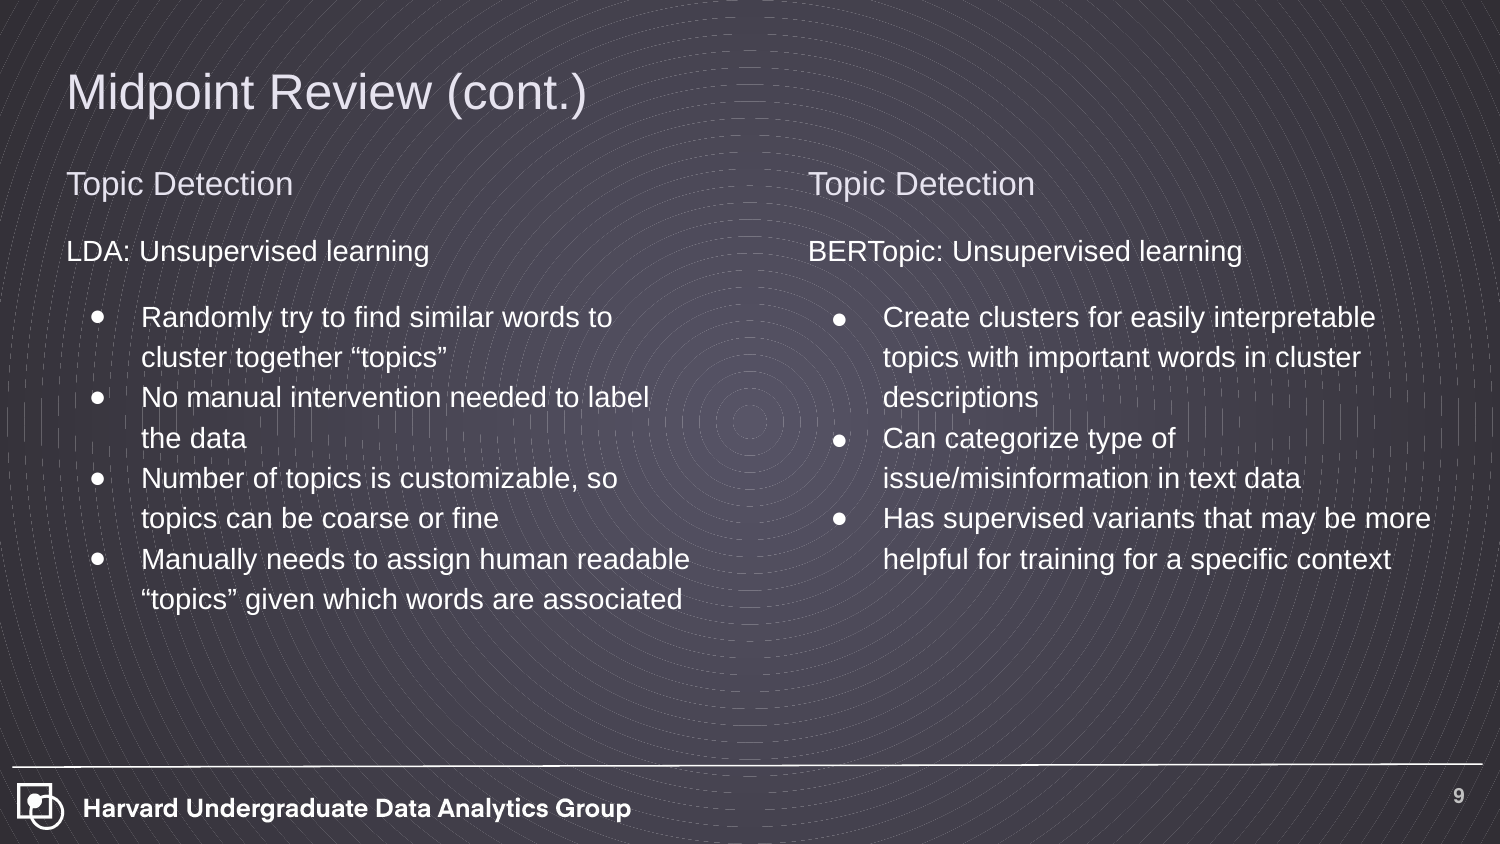

# Midpoint Review (cont.)
Topic Detection
LDA: Unsupervised learning
Randomly try to find similar words to cluster together “topics”
No manual intervention needed to label the data
Number of topics is customizable, so topics can be coarse or fine
Manually needs to assign human readable “topics” given which words are associated
Topic Detection
BERTopic: Unsupervised learning
Create clusters for easily interpretable topics with important words in cluster descriptions
Can categorize type of issue/misinformation in text data
Has supervised variants that may be more helpful for training for a specific context
9